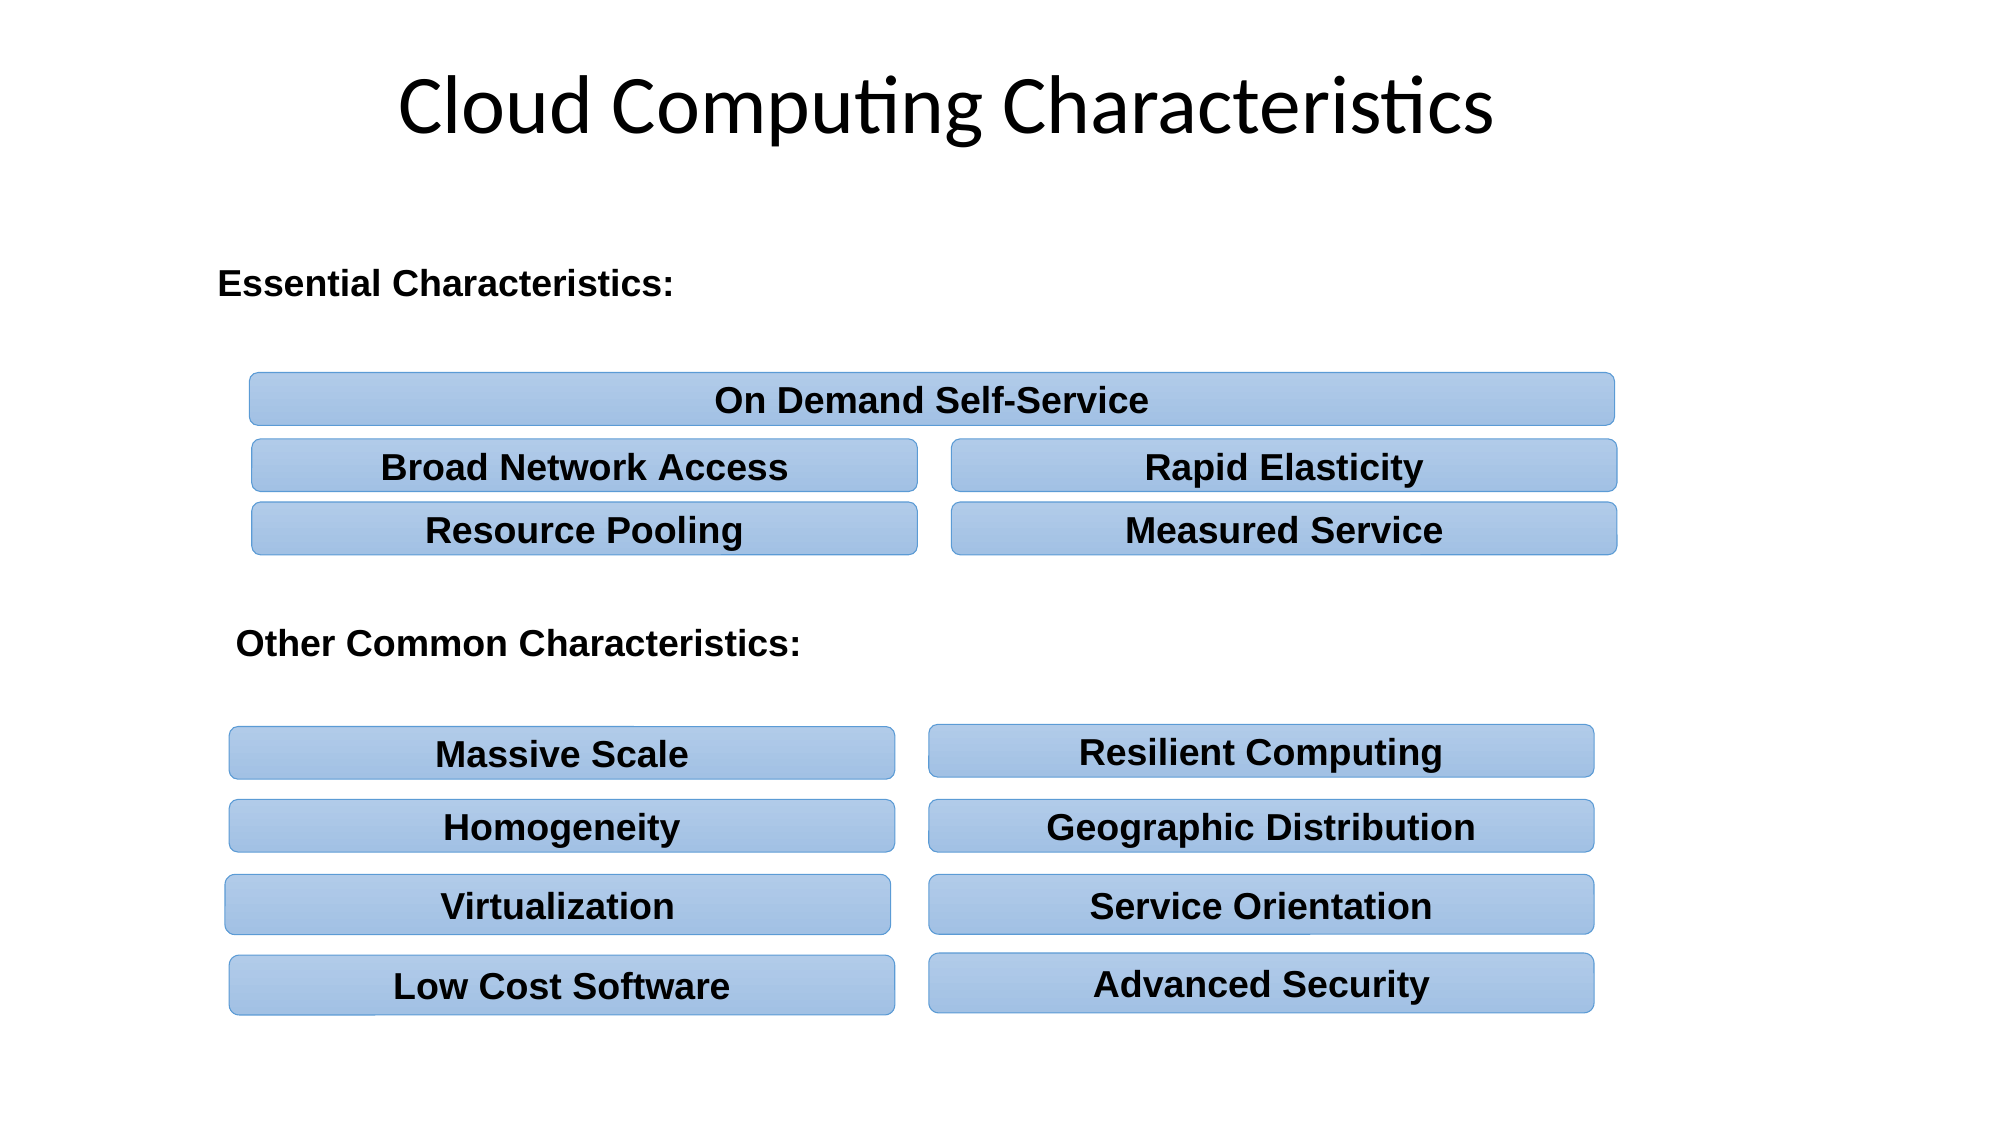

# Cloud Computing Characteristics
Essential Characteristics:

On Demand Self-Service
Broad Network Access
Rapid Elasticity
Resource Pooling
Measured Service
Other Common Characteristics:
Resilient Computing
Massive Scale
Homogeneity
Geographic Distribution
Virtualization
Service Orientation
Advanced Security
Low Cost Software
33